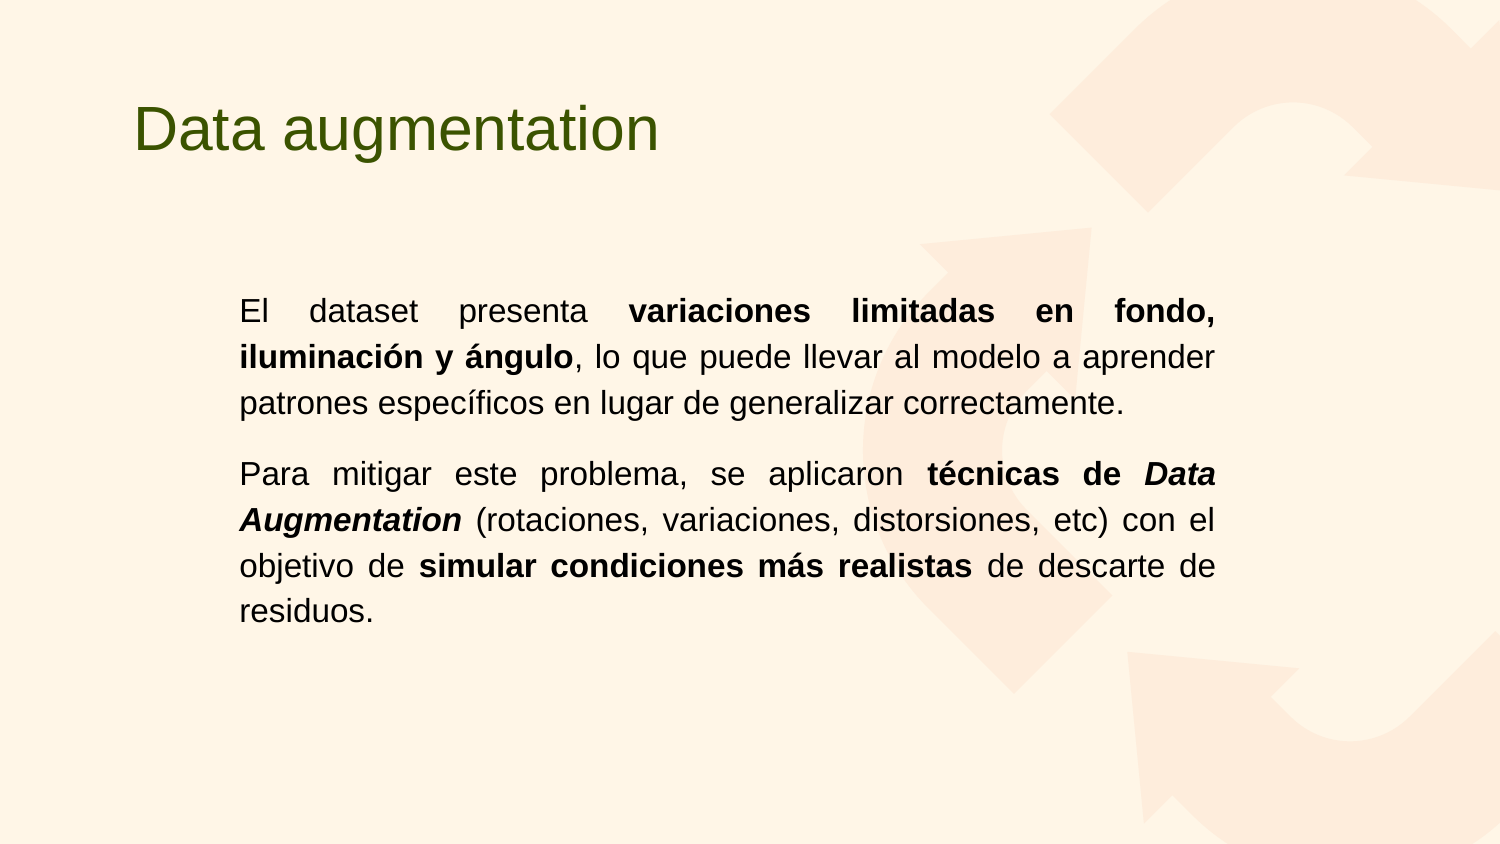

# Data augmentation
El dataset presenta variaciones limitadas en fondo, iluminación y ángulo, lo que puede llevar al modelo a aprender patrones específicos en lugar de generalizar correctamente.
Para mitigar este problema, se aplicaron técnicas de Data Augmentation (rotaciones, variaciones, distorsiones, etc) con el objetivo de simular condiciones más realistas de descarte de residuos.